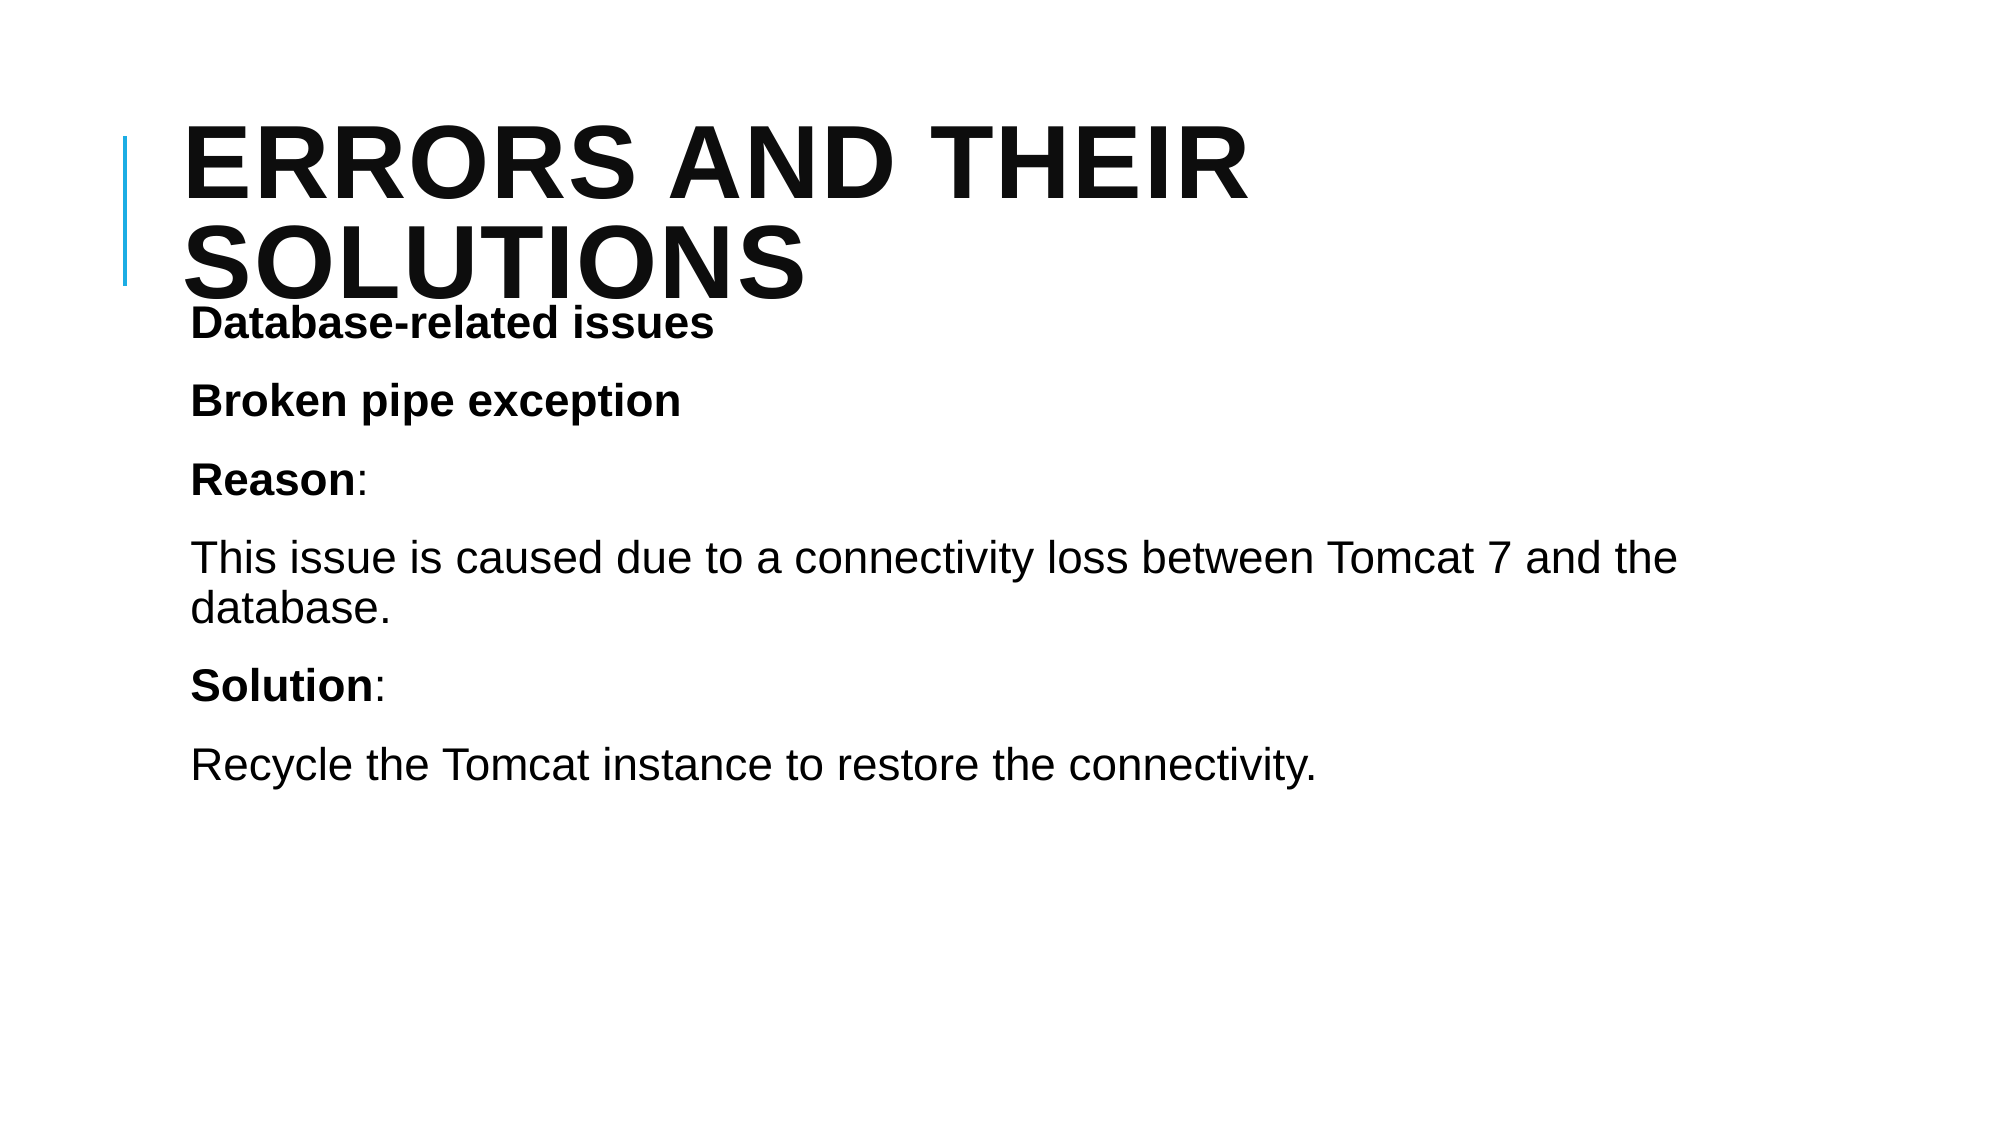

# Errors and their solutions
Database-related issues
Broken pipe exception
Reason:
This issue is caused due to a connectivity loss between Tomcat 7 and the database.
Solution:
Recycle the Tomcat instance to restore the connectivity.